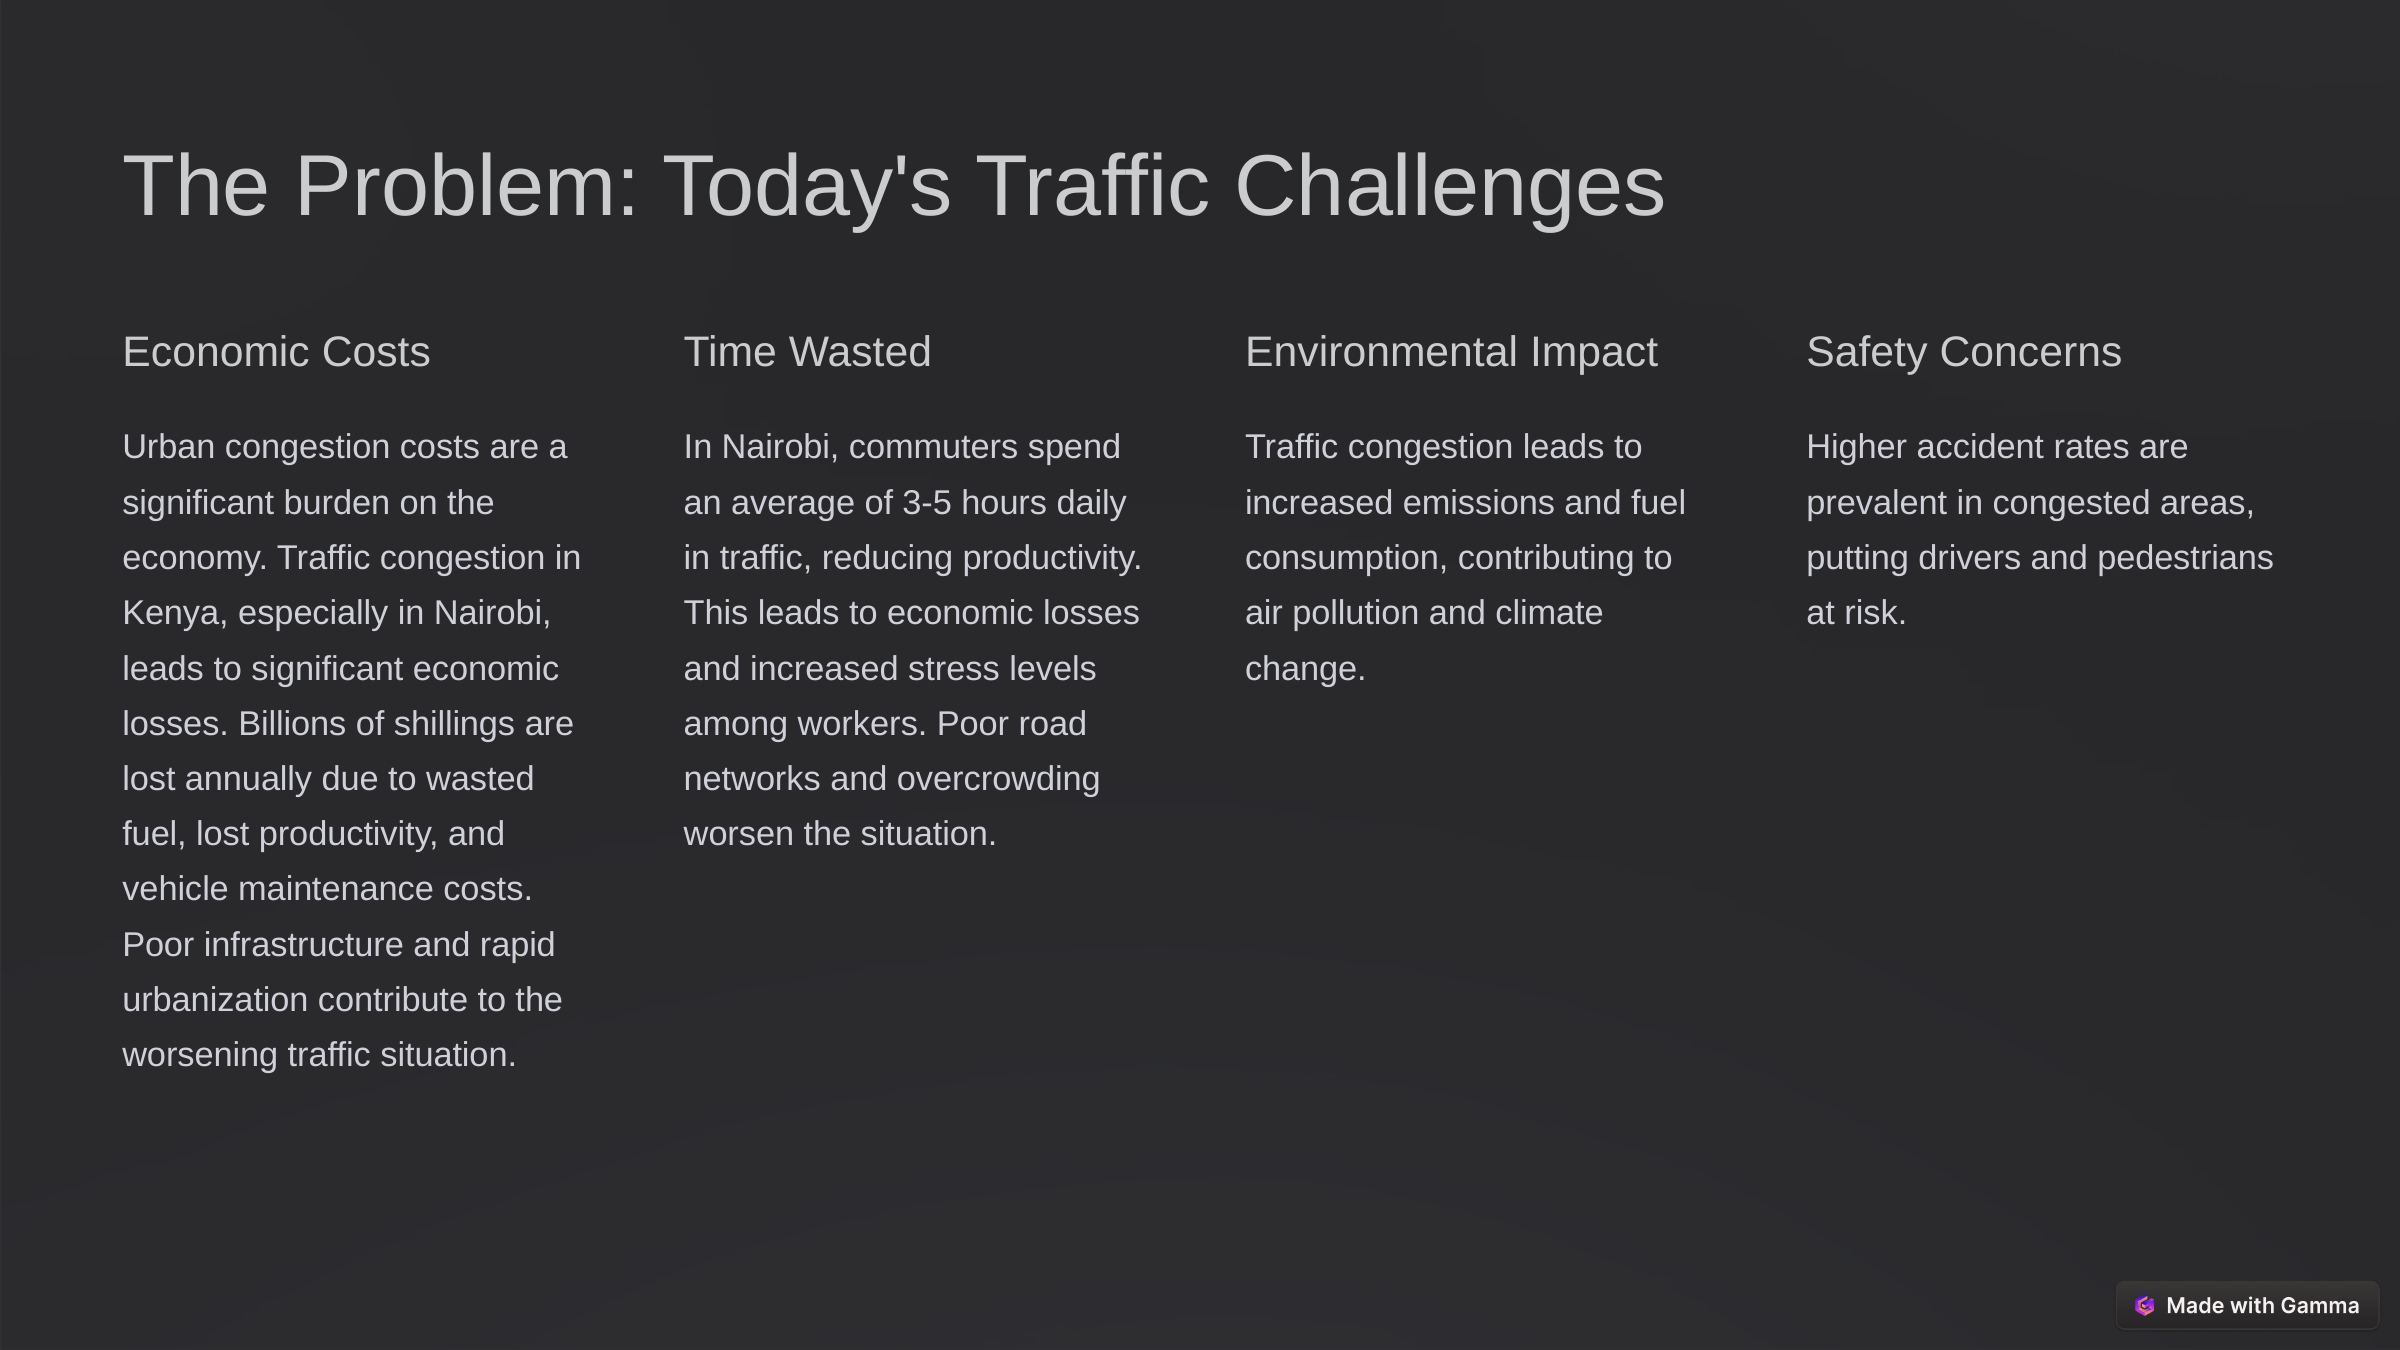

The Problem: Today's Traffic Challenges
Economic Costs
Time Wasted
Environmental Impact
Safety Concerns
Urban congestion costs are a significant burden on the economy. Traffic congestion in Kenya, especially in Nairobi, leads to significant economic losses. Billions of shillings are lost annually due to wasted fuel, lost productivity, and vehicle maintenance costs. Poor infrastructure and rapid urbanization contribute to the worsening traffic situation.
In Nairobi, commuters spend an average of 3-5 hours daily in traffic, reducing productivity. This leads to economic losses and increased stress levels among workers. Poor road networks and overcrowding worsen the situation.
Traffic congestion leads to increased emissions and fuel consumption, contributing to air pollution and climate change.
Higher accident rates are prevalent in congested areas, putting drivers and pedestrians at risk.